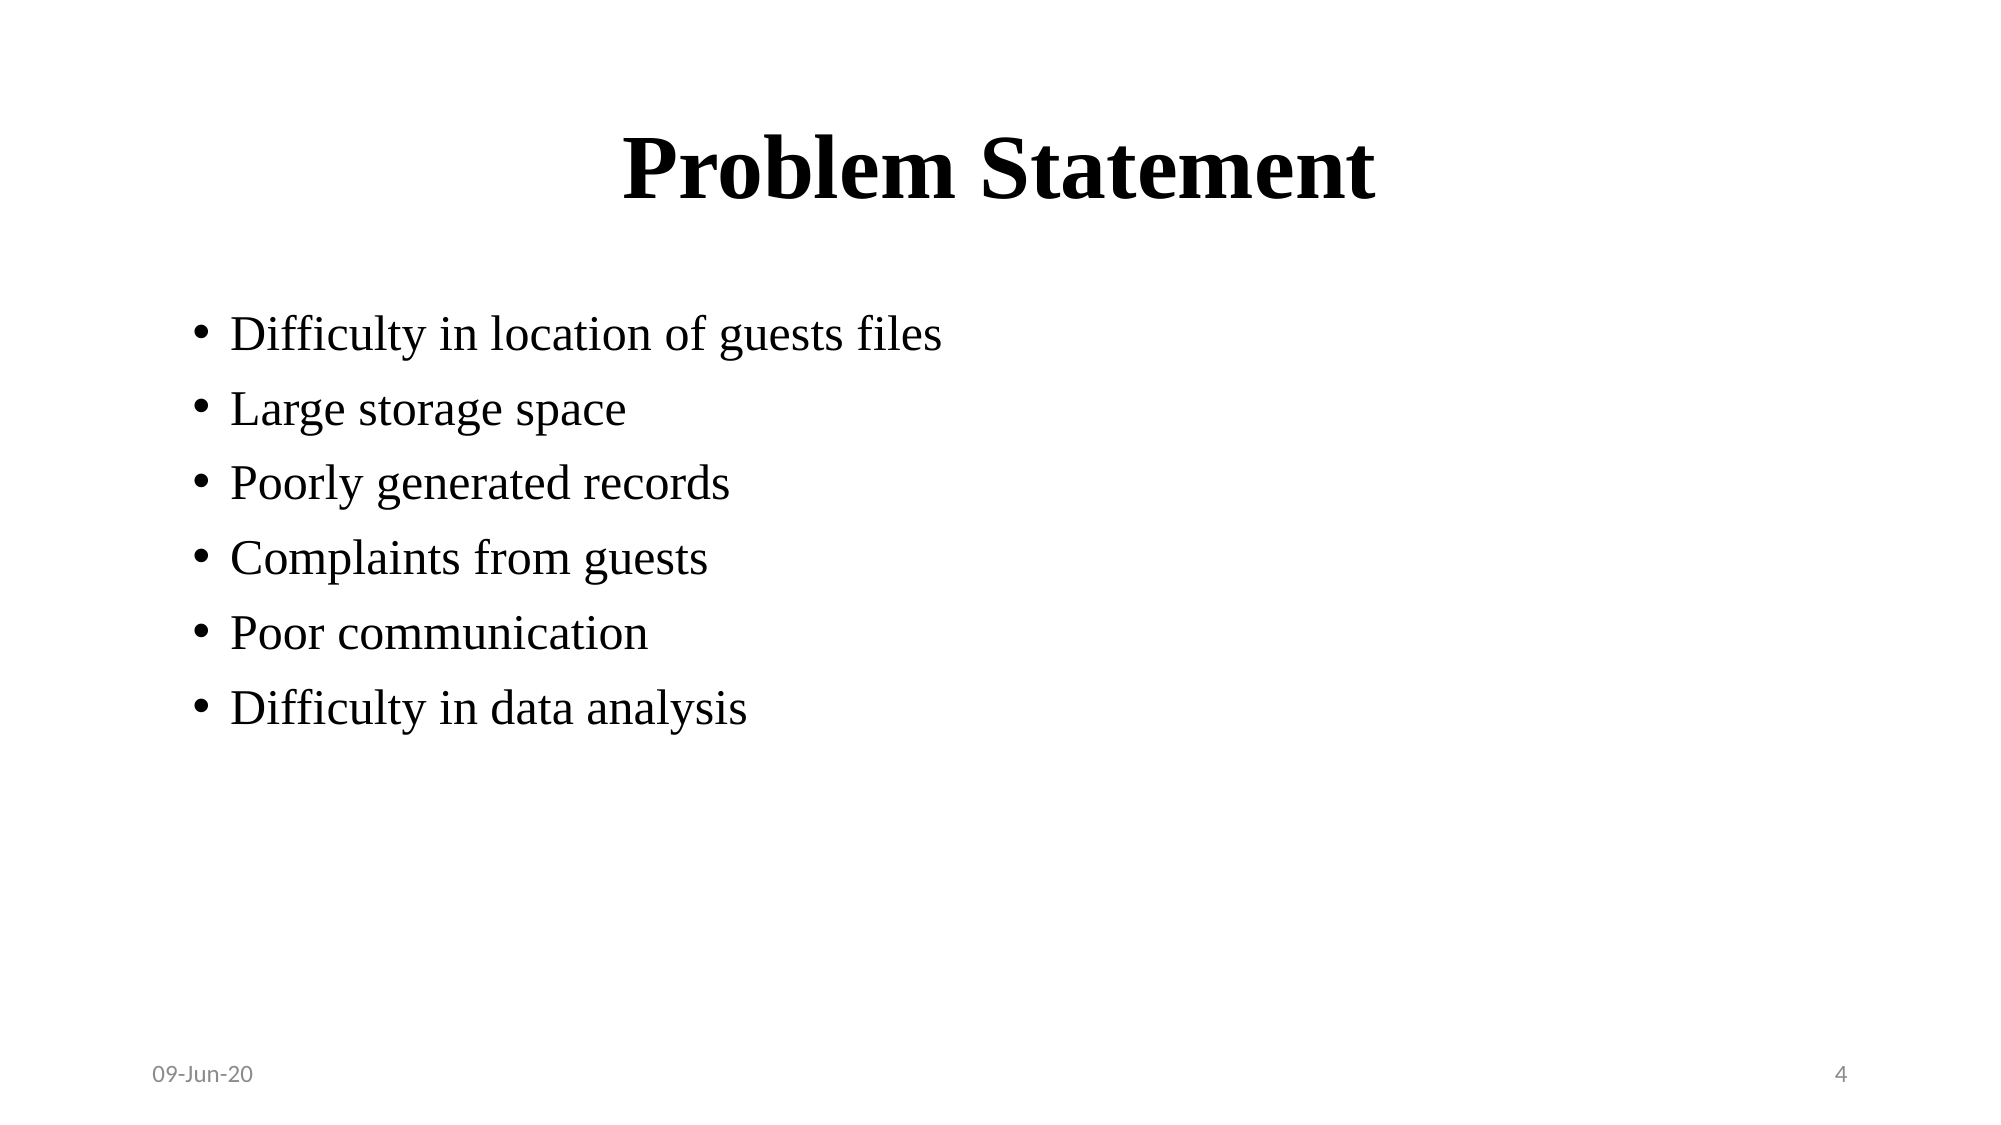

# Problem Statement
Difficulty in location of guests files
Large storage space
Poorly generated records
Complaints from guests
Poor communication
Difficulty in data analysis

09-Jun-20
4